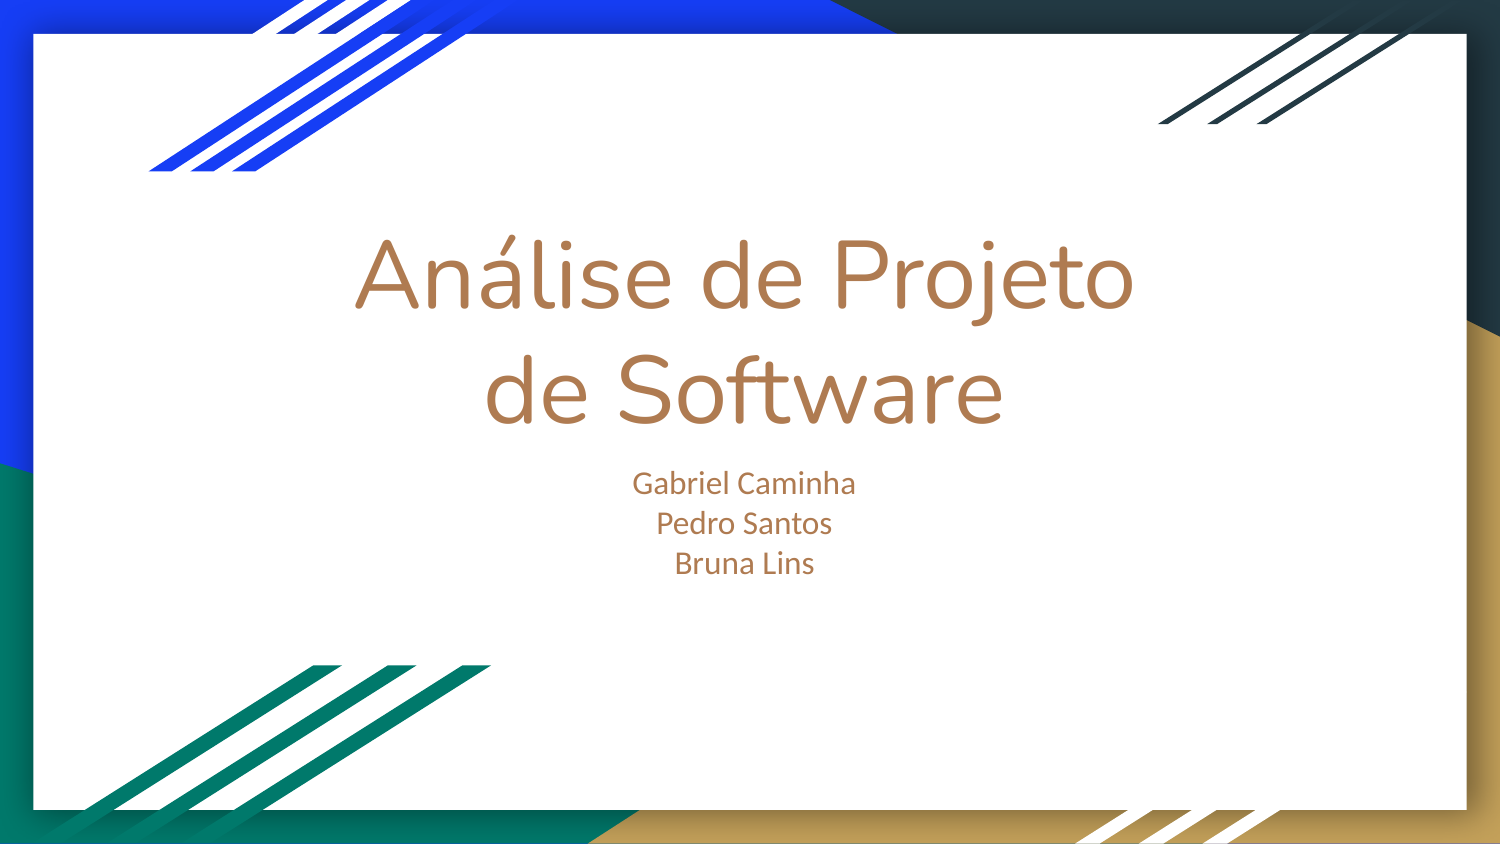

# Análise de Projeto de Software
Gabriel Caminha
Pedro Santos
Bruna Lins